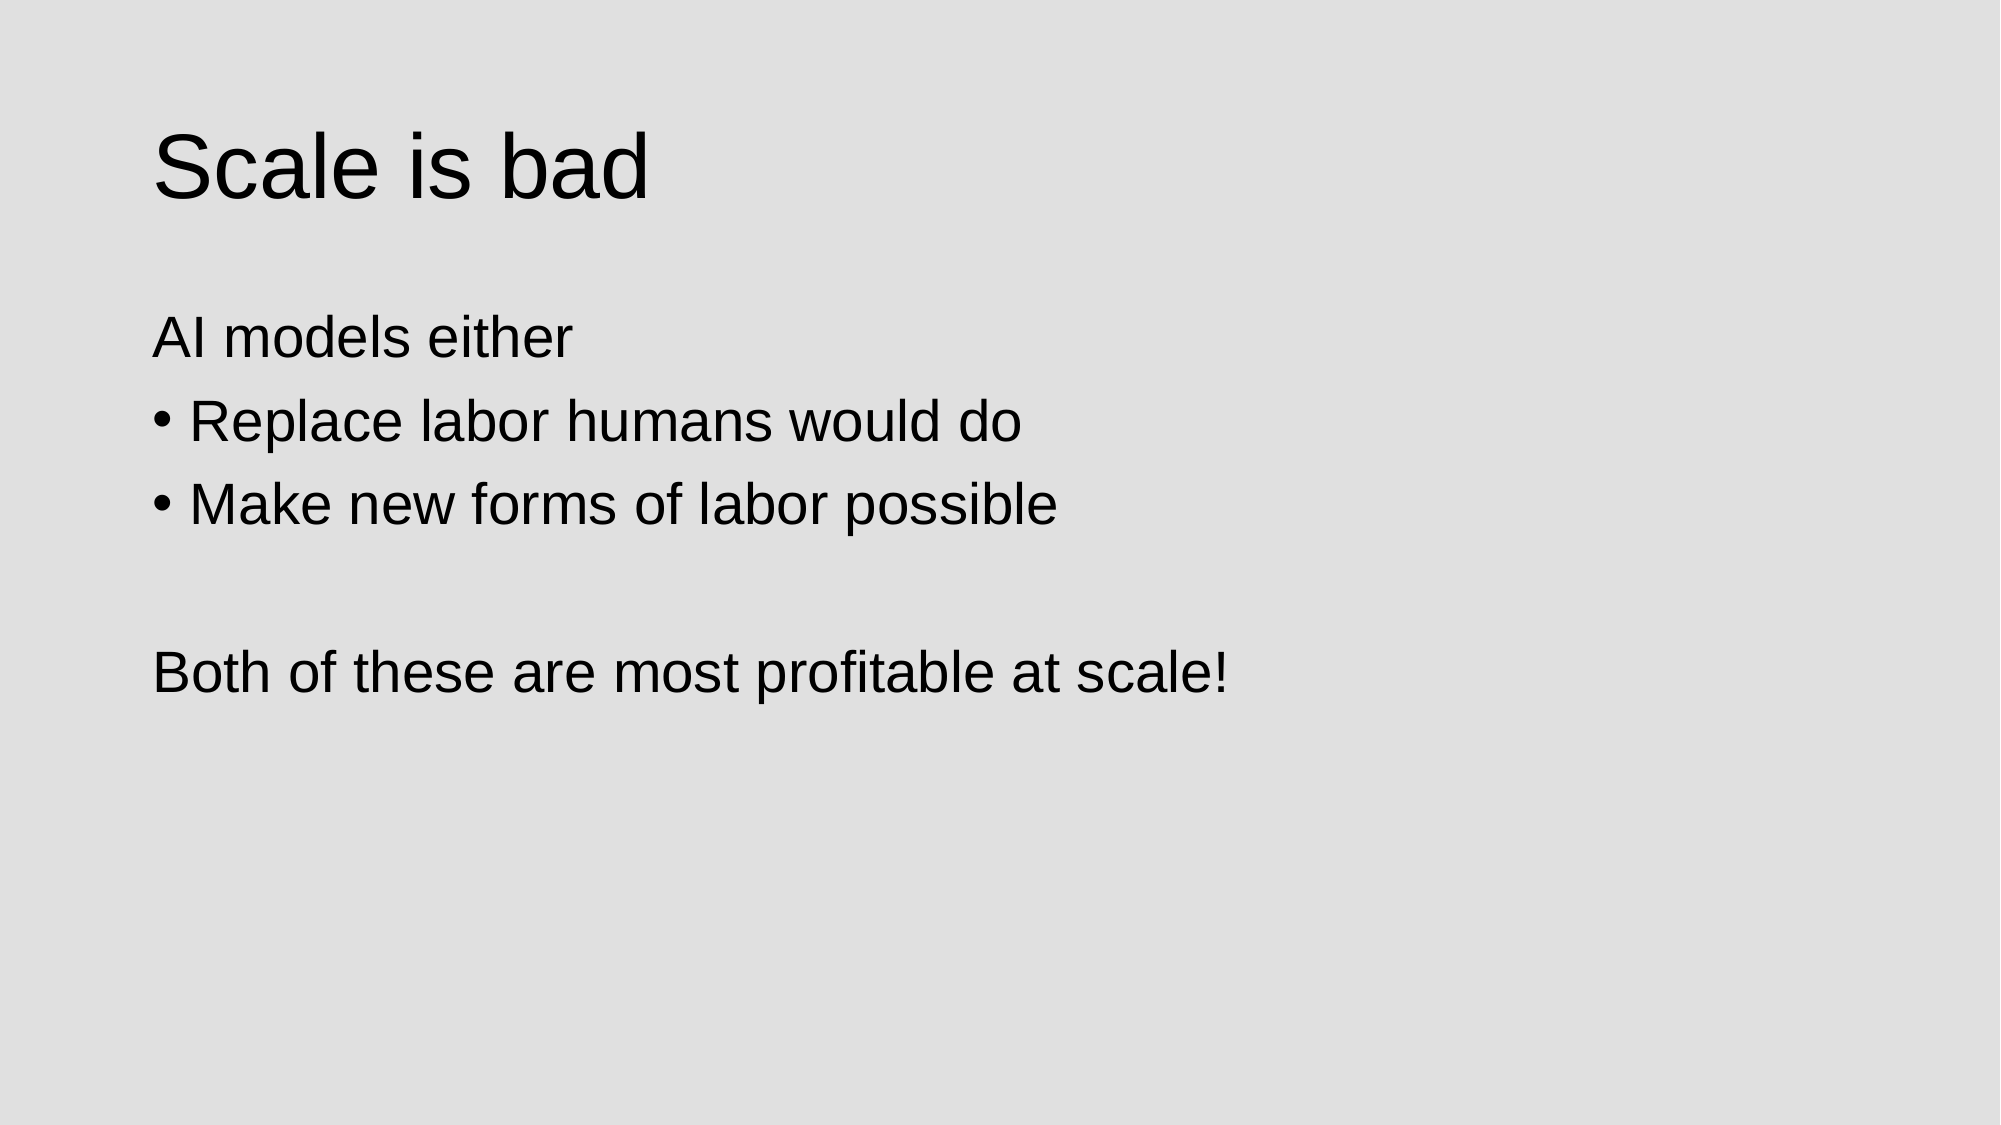

# Scale is bad
AI models either
Replace labor humans would do
Make new forms of labor possible

Both of these are most profitable at scale!